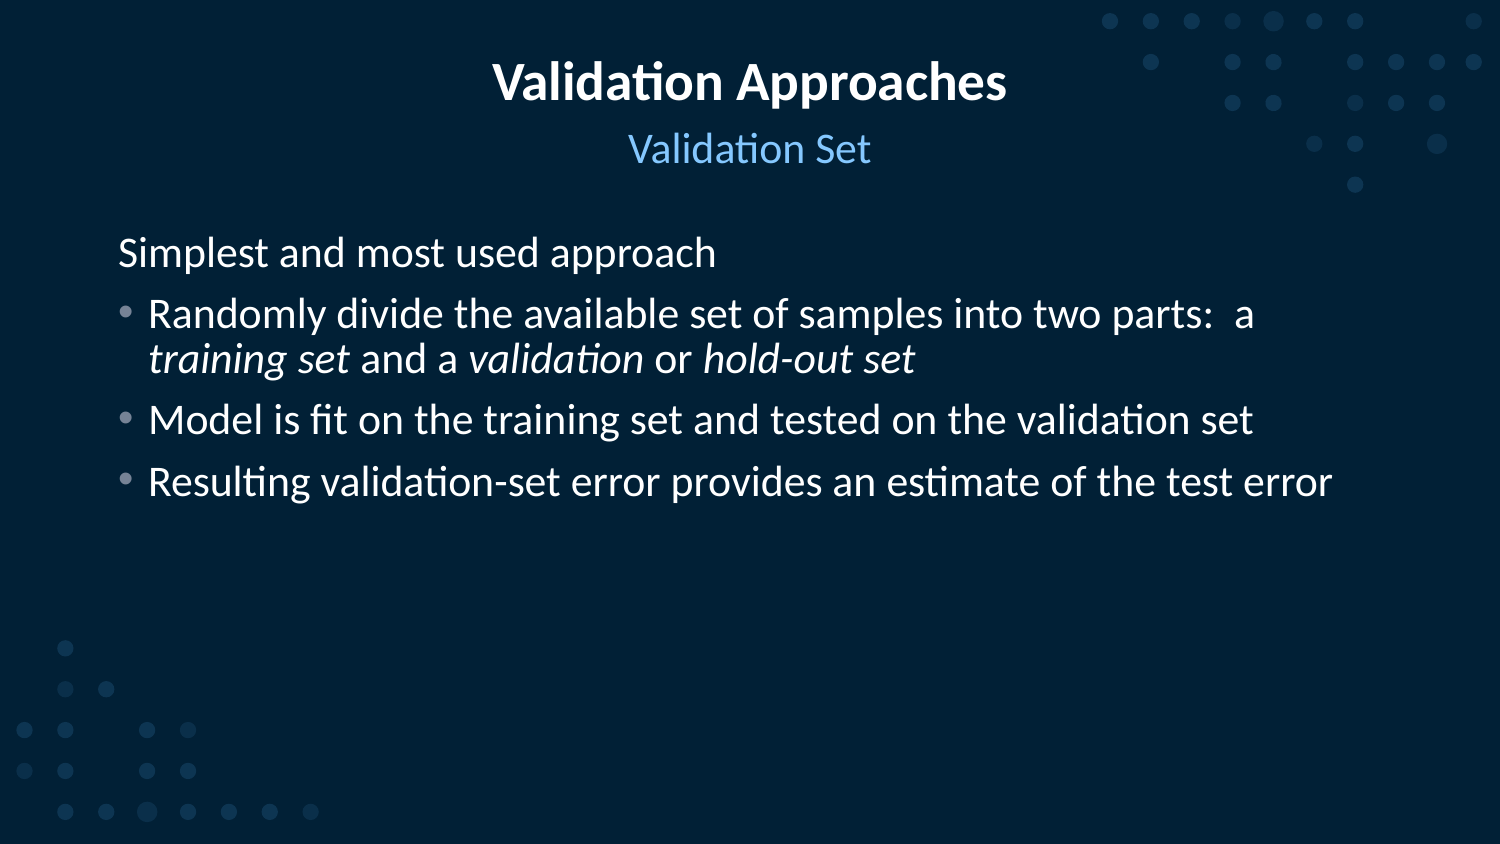

# Validation Approaches
Validation Set
Simplest and most used approach
Randomly divide the available set of samples into two parts:  a training set and a validation or hold-out set
Model is fit on the training set and tested on the validation set
Resulting validation-set error provides an estimate of the test error